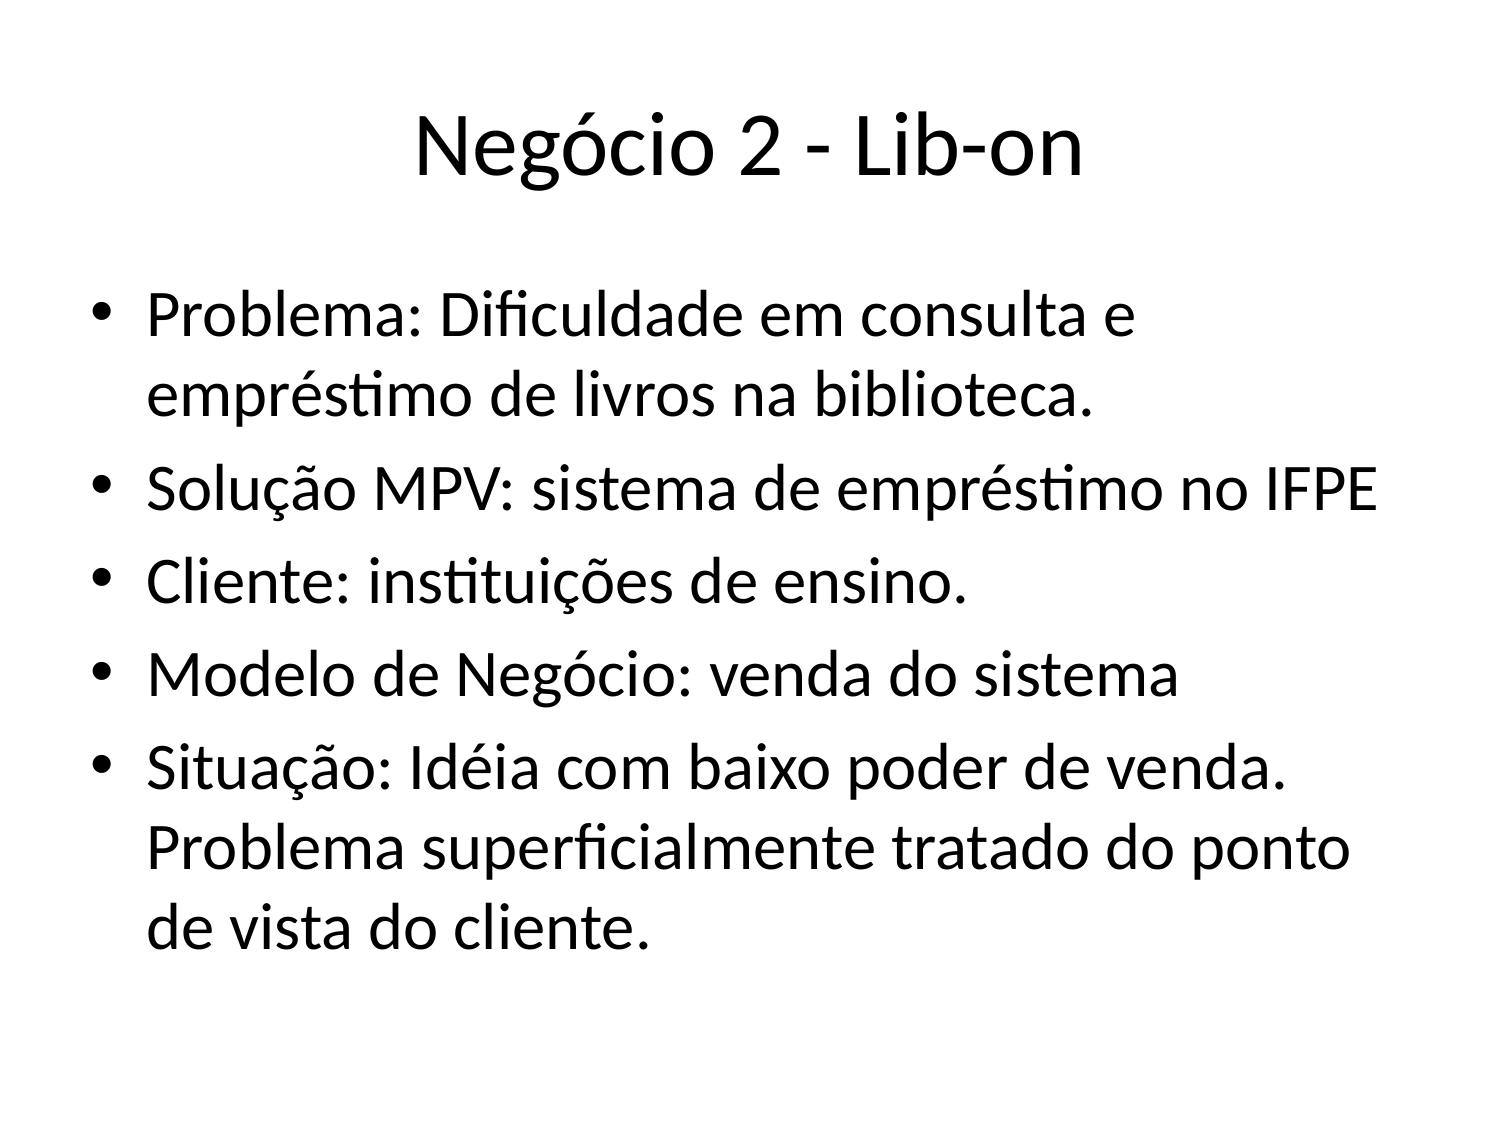

# Negócio 2 - Lib-on
Problema: Dificuldade em consulta e empréstimo de livros na biblioteca.
Solução MPV: sistema de empréstimo no IFPE
Cliente: instituições de ensino.
Modelo de Negócio: venda do sistema
Situação: Idéia com baixo poder de venda. Problema superficialmente tratado do ponto de vista do cliente.